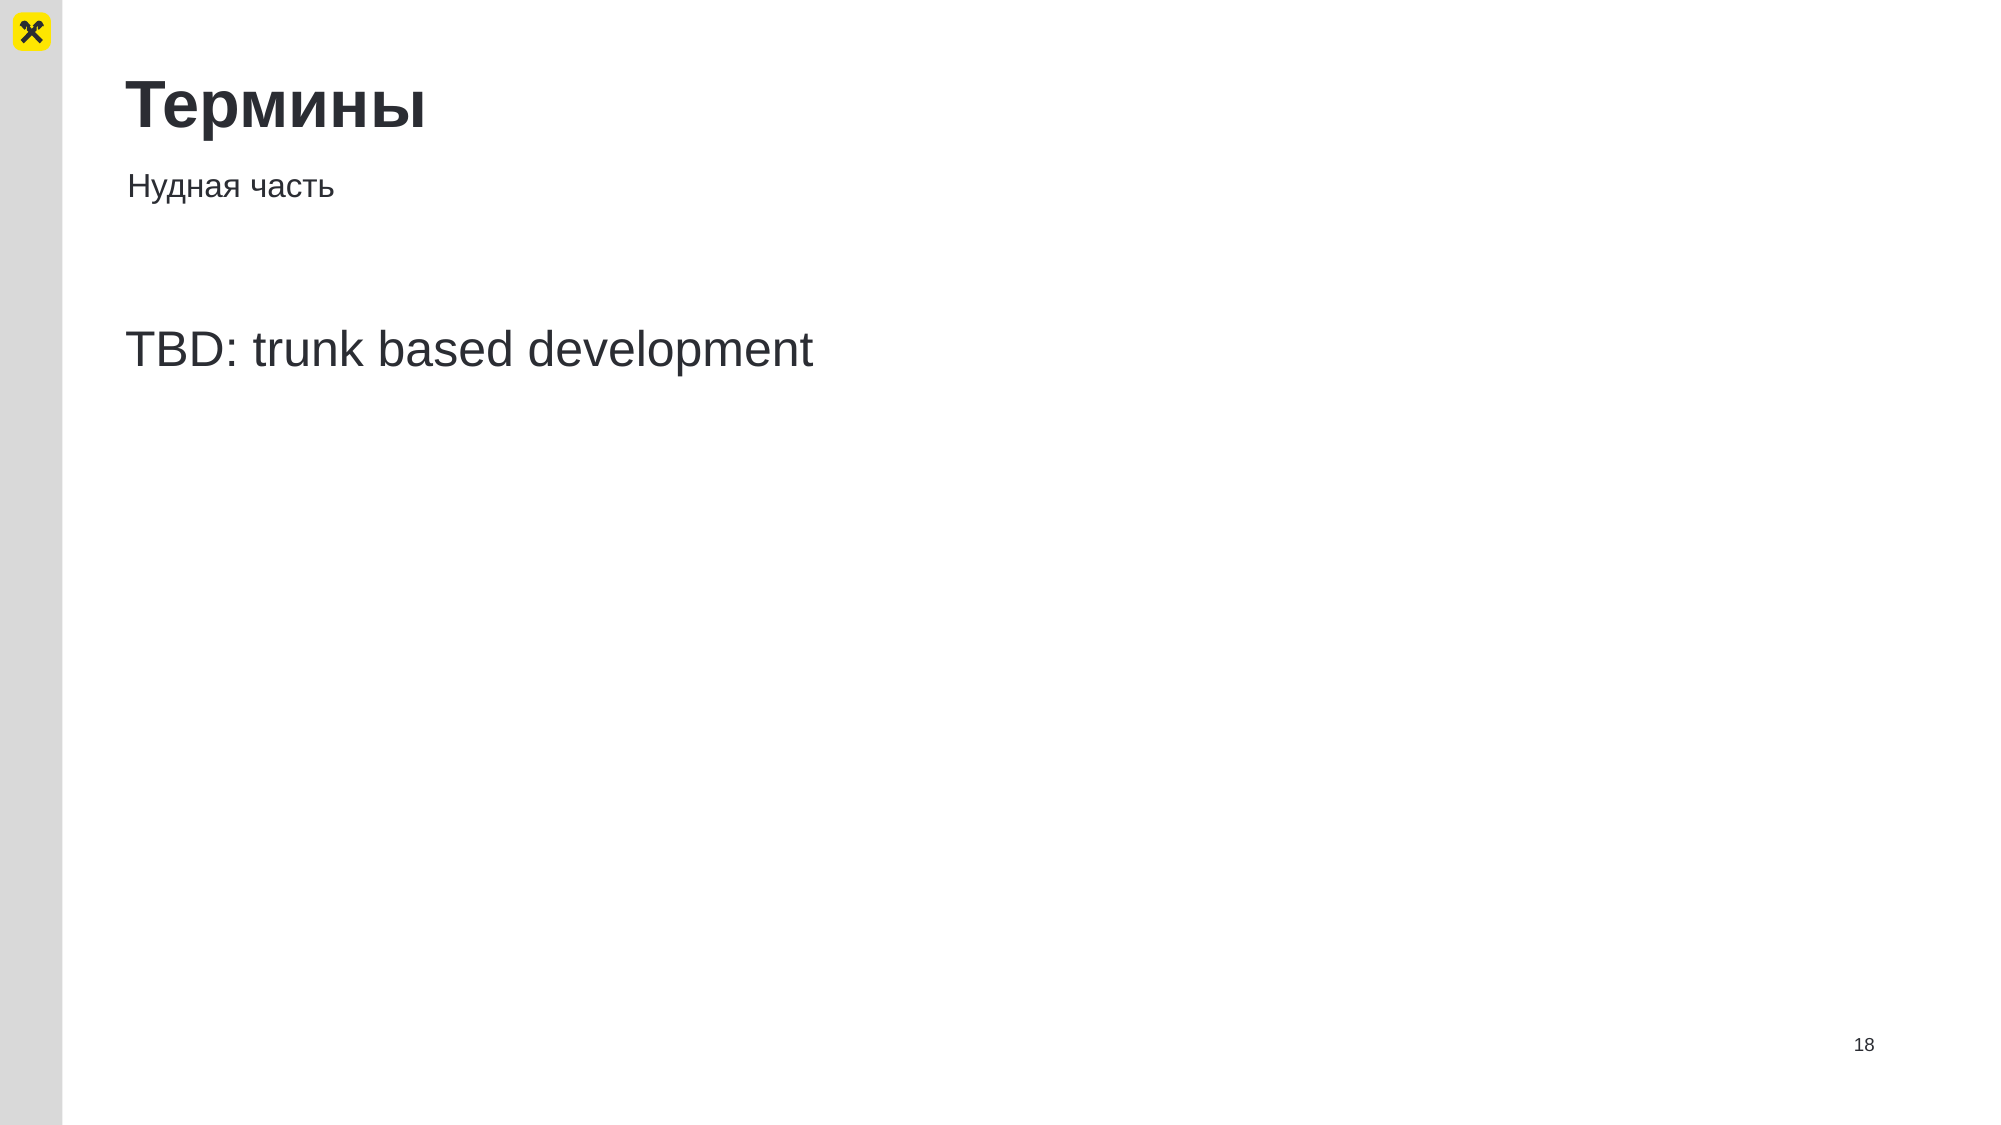

# Термины
Нудная часть
TBD: trunk based development
18